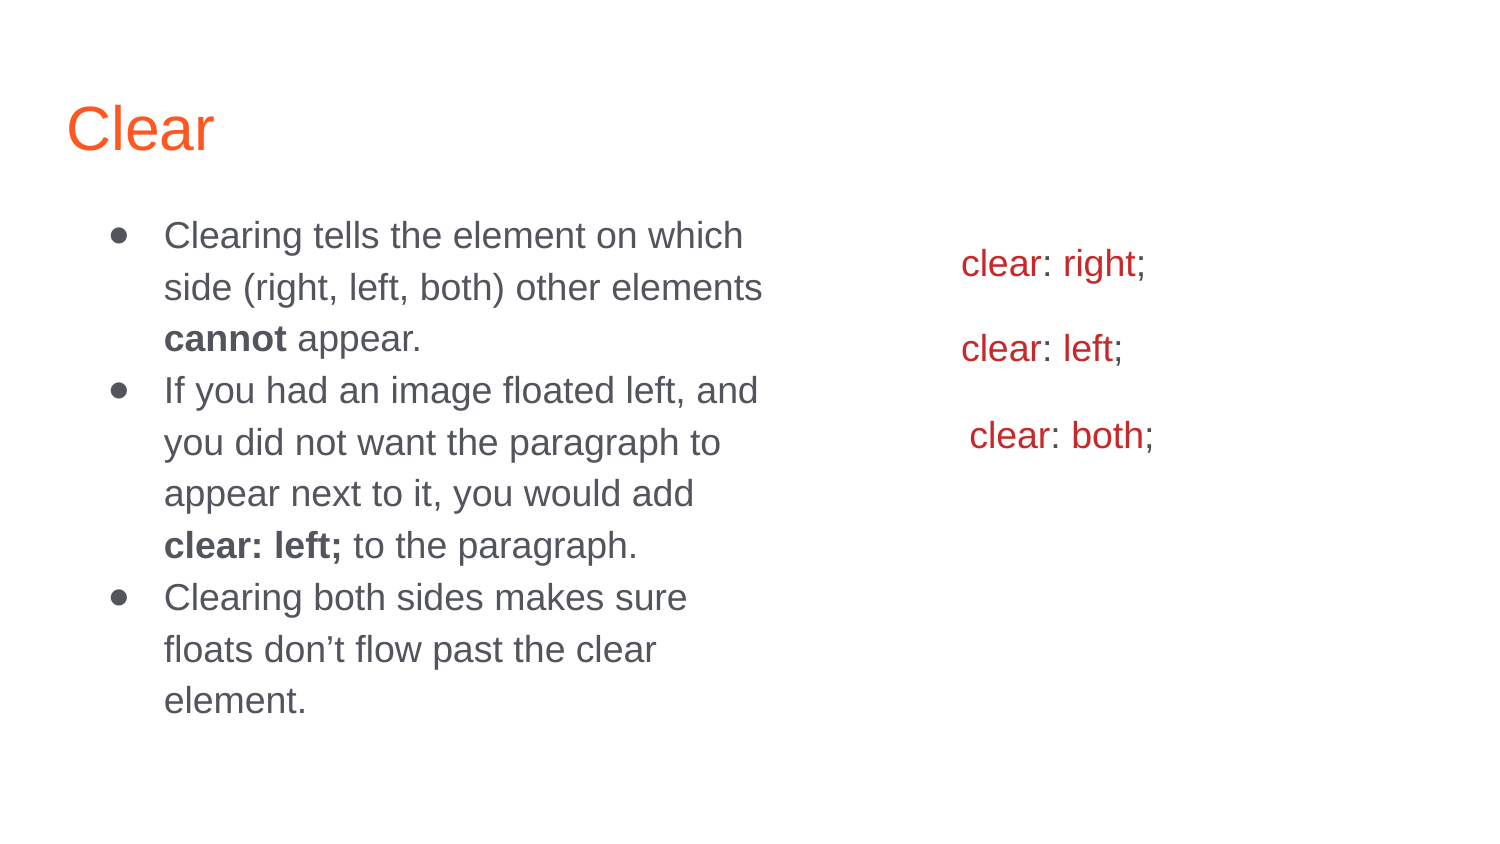

# Clear
Clearing tells the element on which side (right, left, both) other elements cannot appear.
If you had an image floated left, and you did not want the paragraph to appear next to it, you would add clear: left; to the paragraph.
Clearing both sides makes sure ﬂoats don’t ﬂow past the clear element.

clear: right;
clear: left;
clear: both;